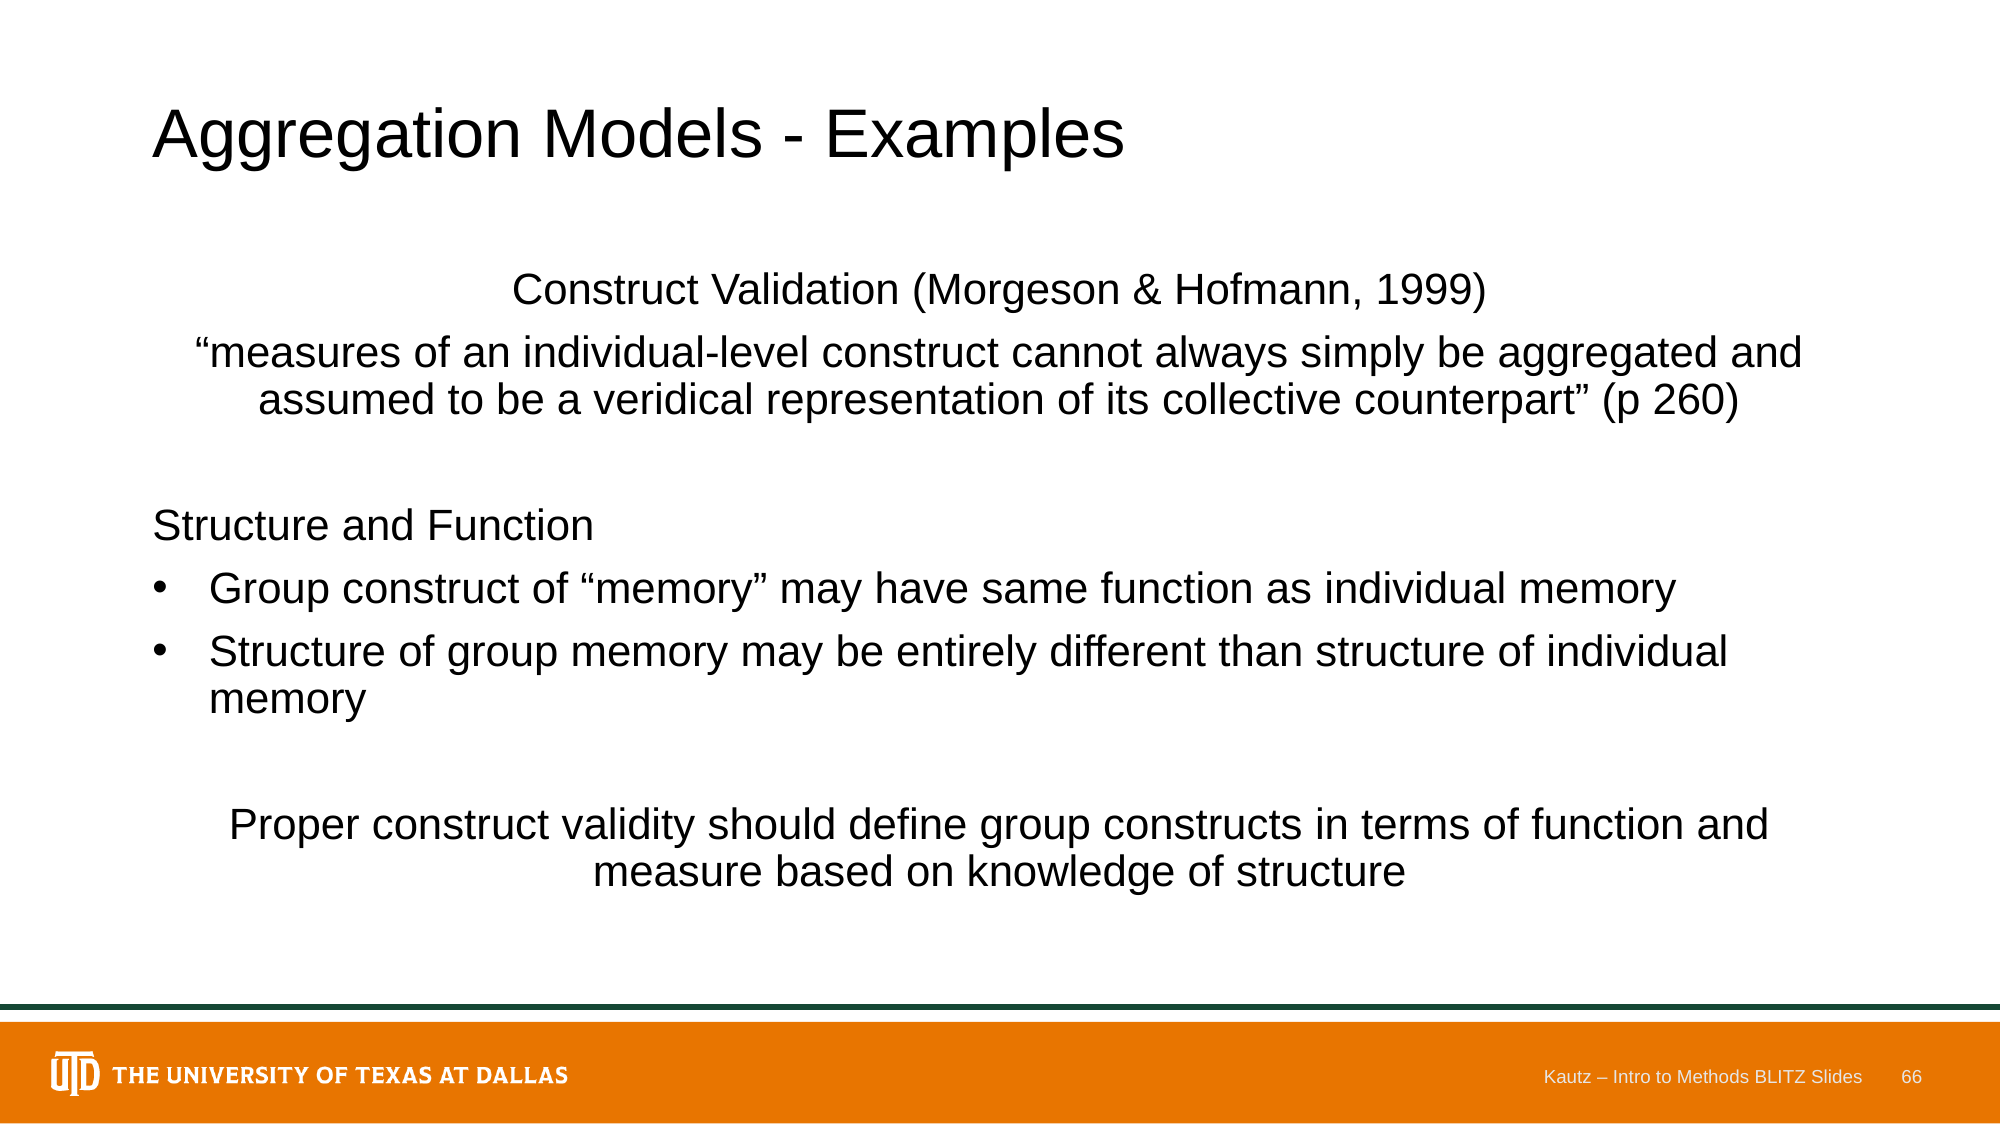

# Aggregation Models - Examples
Construct Validation (Morgeson & Hofmann, 1999)
“measures of an individual-level construct cannot always simply be aggregated and assumed to be a veridical representation of its collective counterpart” (p 260)

Structure and Function
Group construct of “memory” may have same function as individual memory
Structure of group memory may be entirely different than structure of individual memory

Proper construct validity should define group constructs in terms of function and measure based on knowledge of structure
Kautz – Intro to Methods BLITZ Slides
66